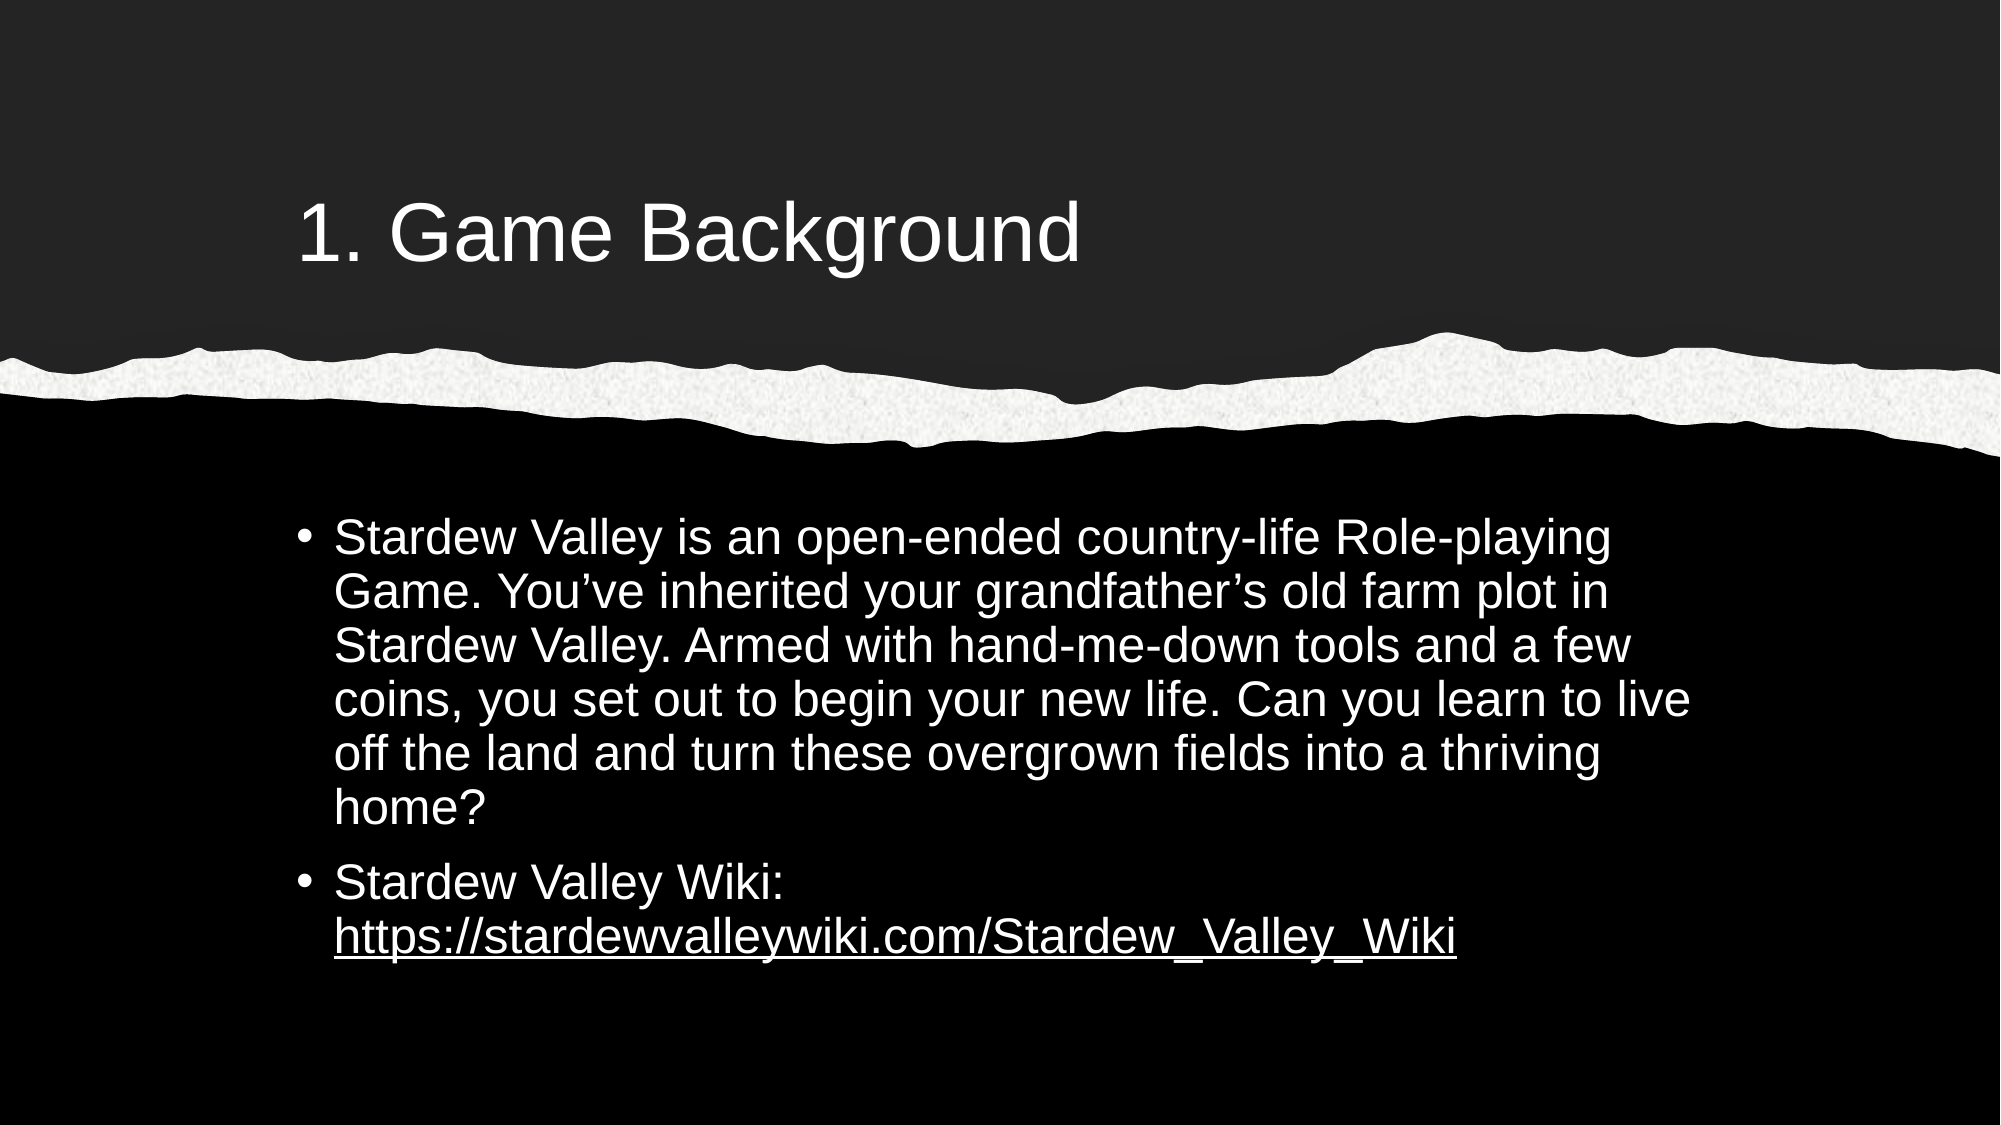

# 1. Game Background

Stardew Valley is an open-ended country-life Role-playing Game. You’ve inherited your grandfather’s old farm plot in Stardew Valley. Armed with hand-me-down tools and a few coins, you set out to begin your new life. Can you learn to live off the land and turn these overgrown fields into a thriving home?
Stardew Valley Wiki: https://stardewvalleywiki.com/Stardew_Valley_Wiki